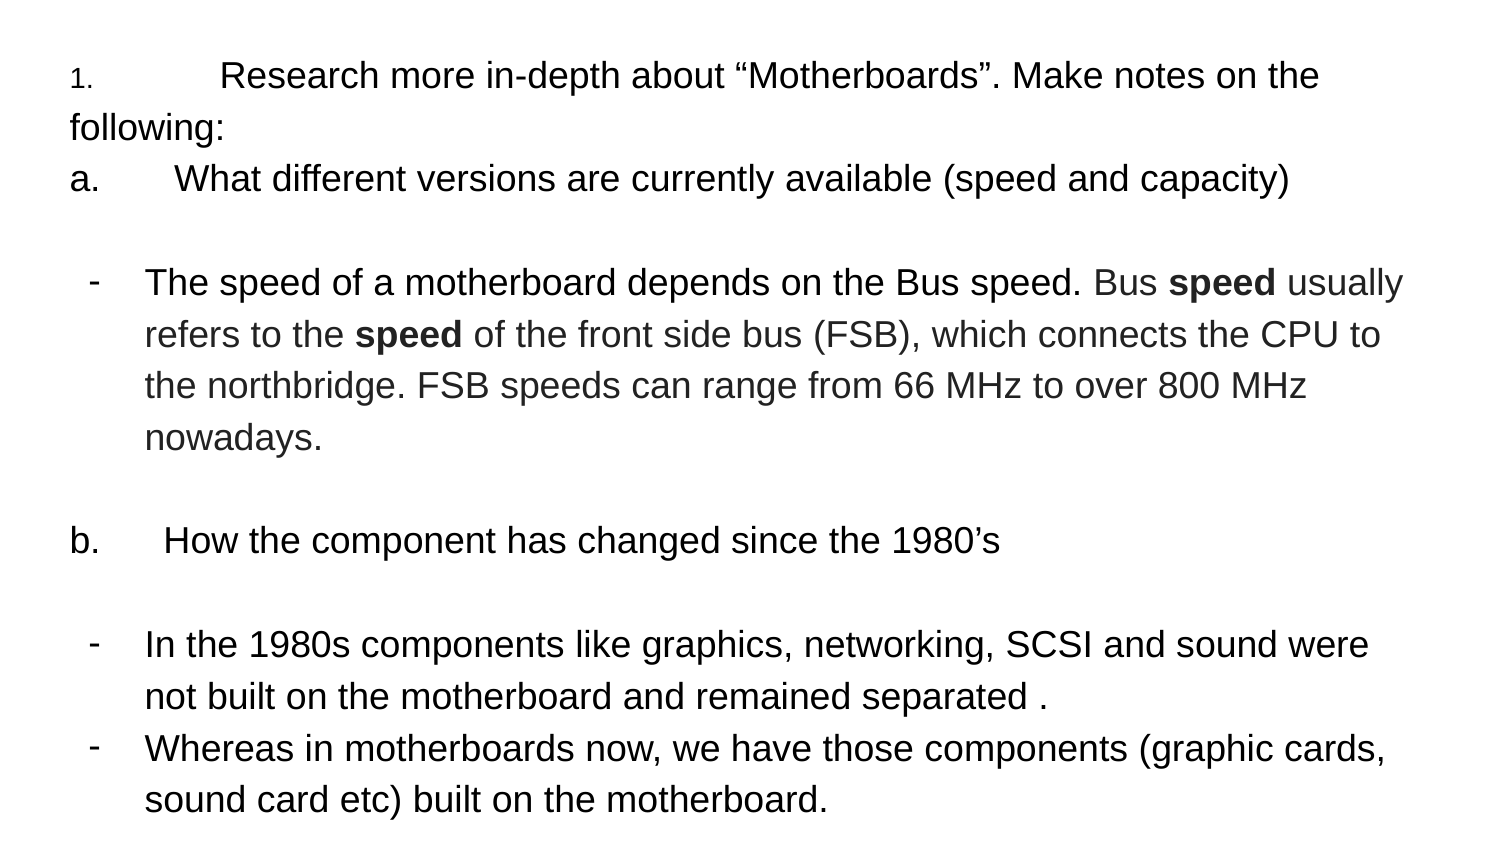

1.   	Research more in-depth about “Motherboards”. Make notes on the following:
a.       What different versions are currently available (speed and capacity)

The speed of a motherboard depends on the Bus speed. Bus speed usually refers to the speed of the front side bus (FSB), which connects the CPU to the northbridge. FSB speeds can range from 66 MHz to over 800 MHz nowadays.

b.      How the component has changed since the 1980’s

In the 1980s components like graphics, networking, SCSI and sound were not built on the motherboard and remained separated .
Whereas in motherboards now, we have those components (graphic cards, sound card etc) built on the motherboard.